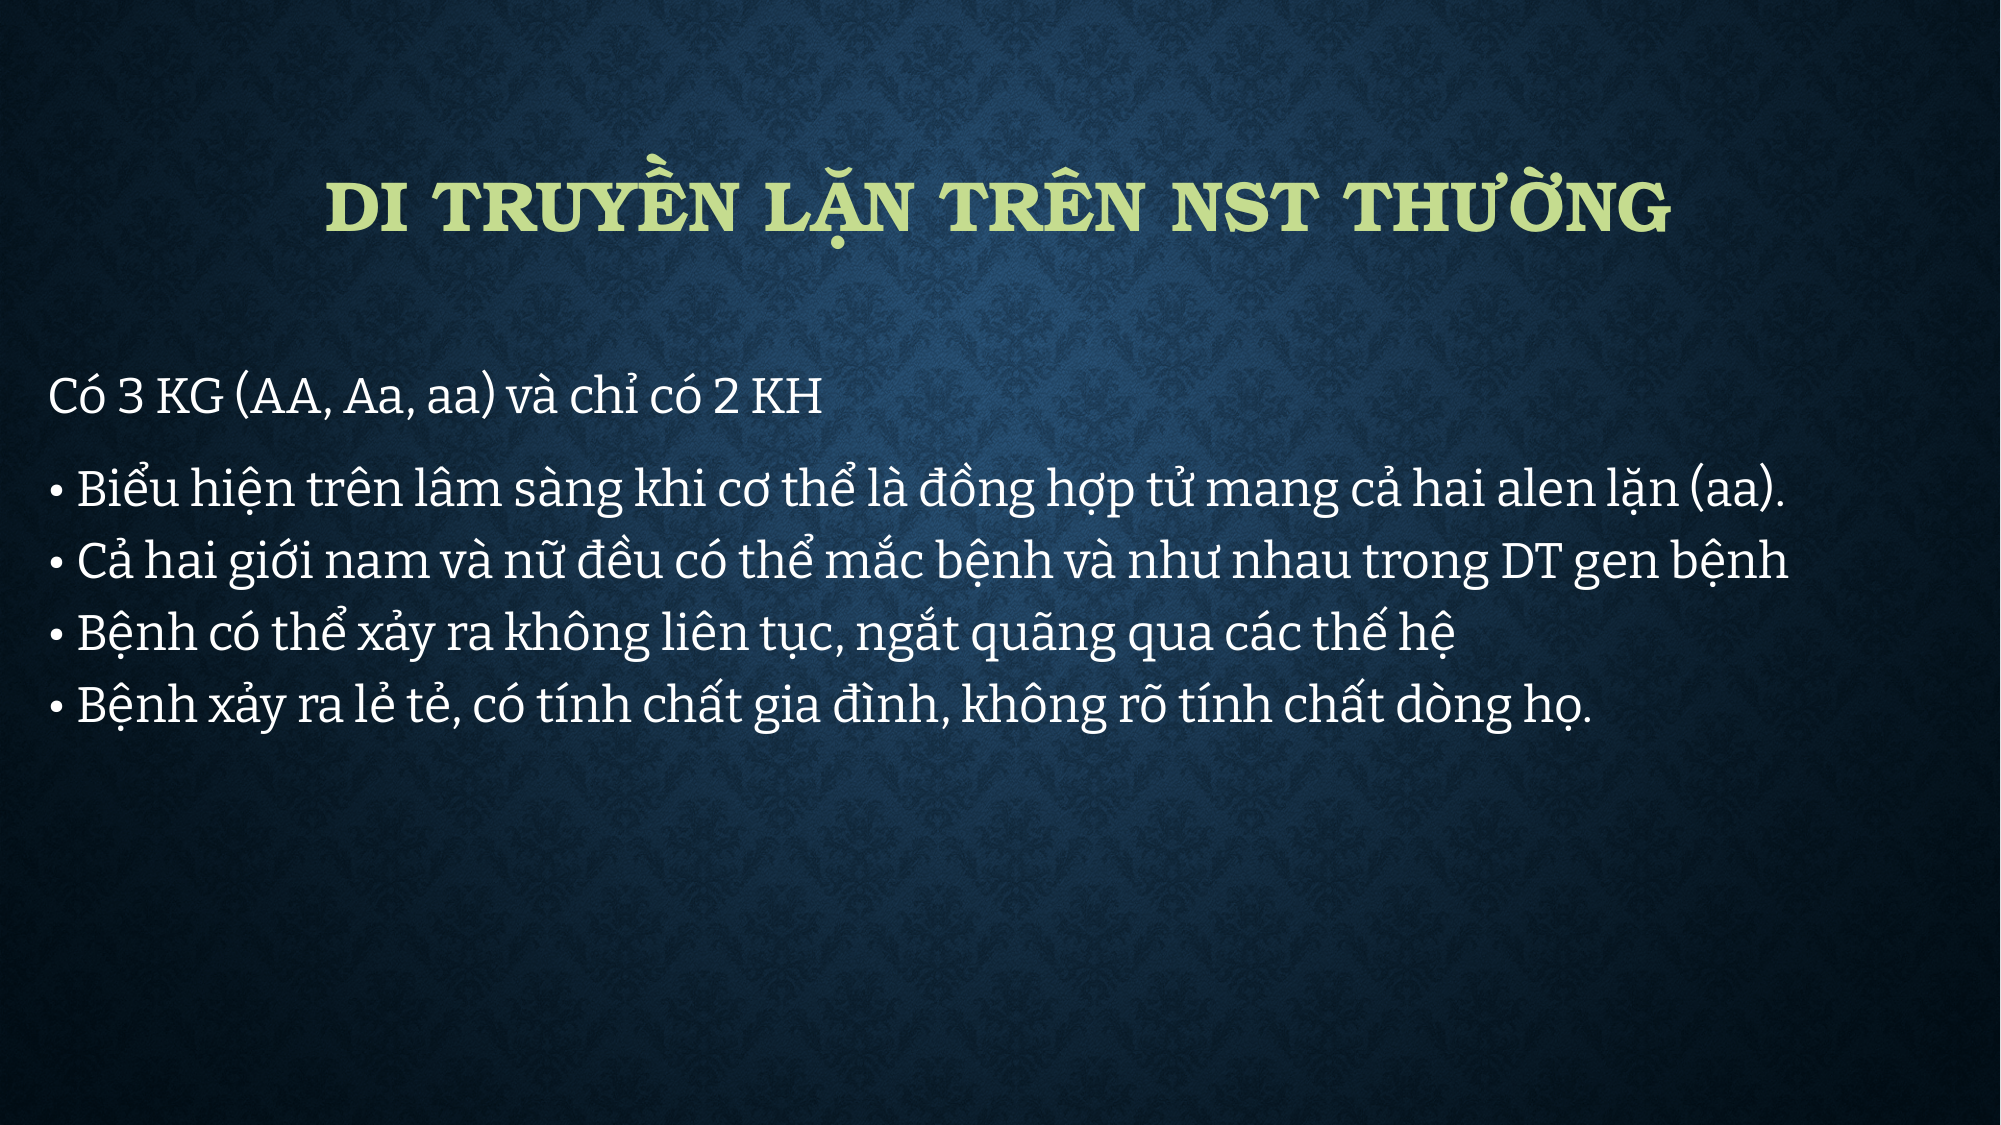

# Di truyền lặn trên NST thường
Có 3 KG (AA, Aa, aa) và chỉ có 2 KH
• Biểu hiện trên lâm sàng khi cơ thể là đồng hợp tử mang cả hai alen lặn (aa).
• Cả hai giới nam và nữ đều có thể mắc bệnh và như nhau trong DT gen bệnh
• Bệnh có thể xảy ra không liên tục, ngắt quãng qua các thế hệ
• Bệnh xảy ra lẻ tẻ, có tính chất gia đình, không rõ tính chất dòng họ.